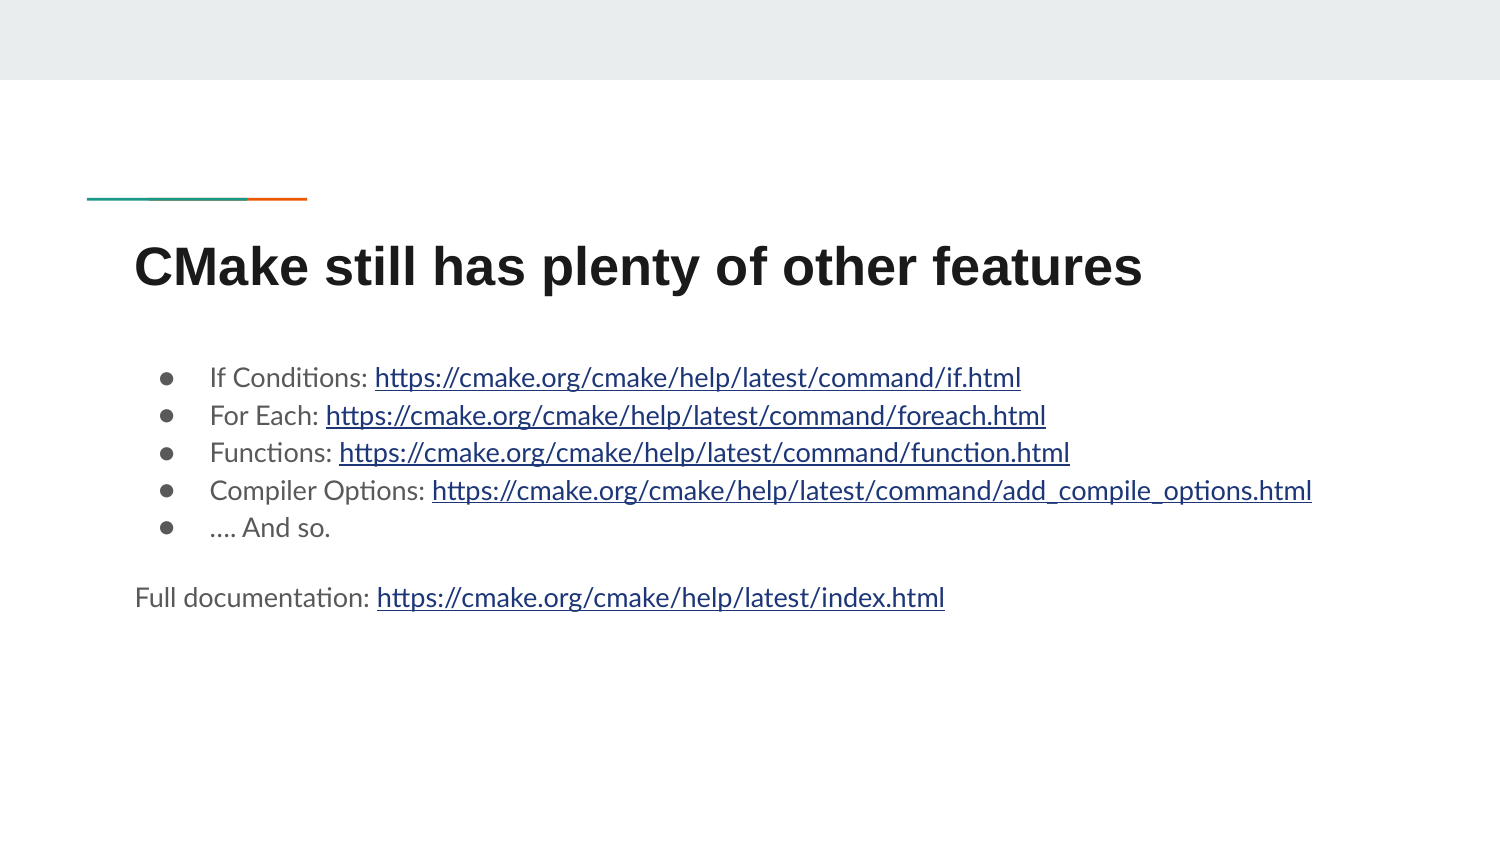

# CMake still has plenty of other features
If Conditions: https://cmake.org/cmake/help/latest/command/if.html
For Each: https://cmake.org/cmake/help/latest/command/foreach.html
Functions: https://cmake.org/cmake/help/latest/command/function.html
Compiler Options: https://cmake.org/cmake/help/latest/command/add_compile_options.html
…. And so.
Full documentation: https://cmake.org/cmake/help/latest/index.html